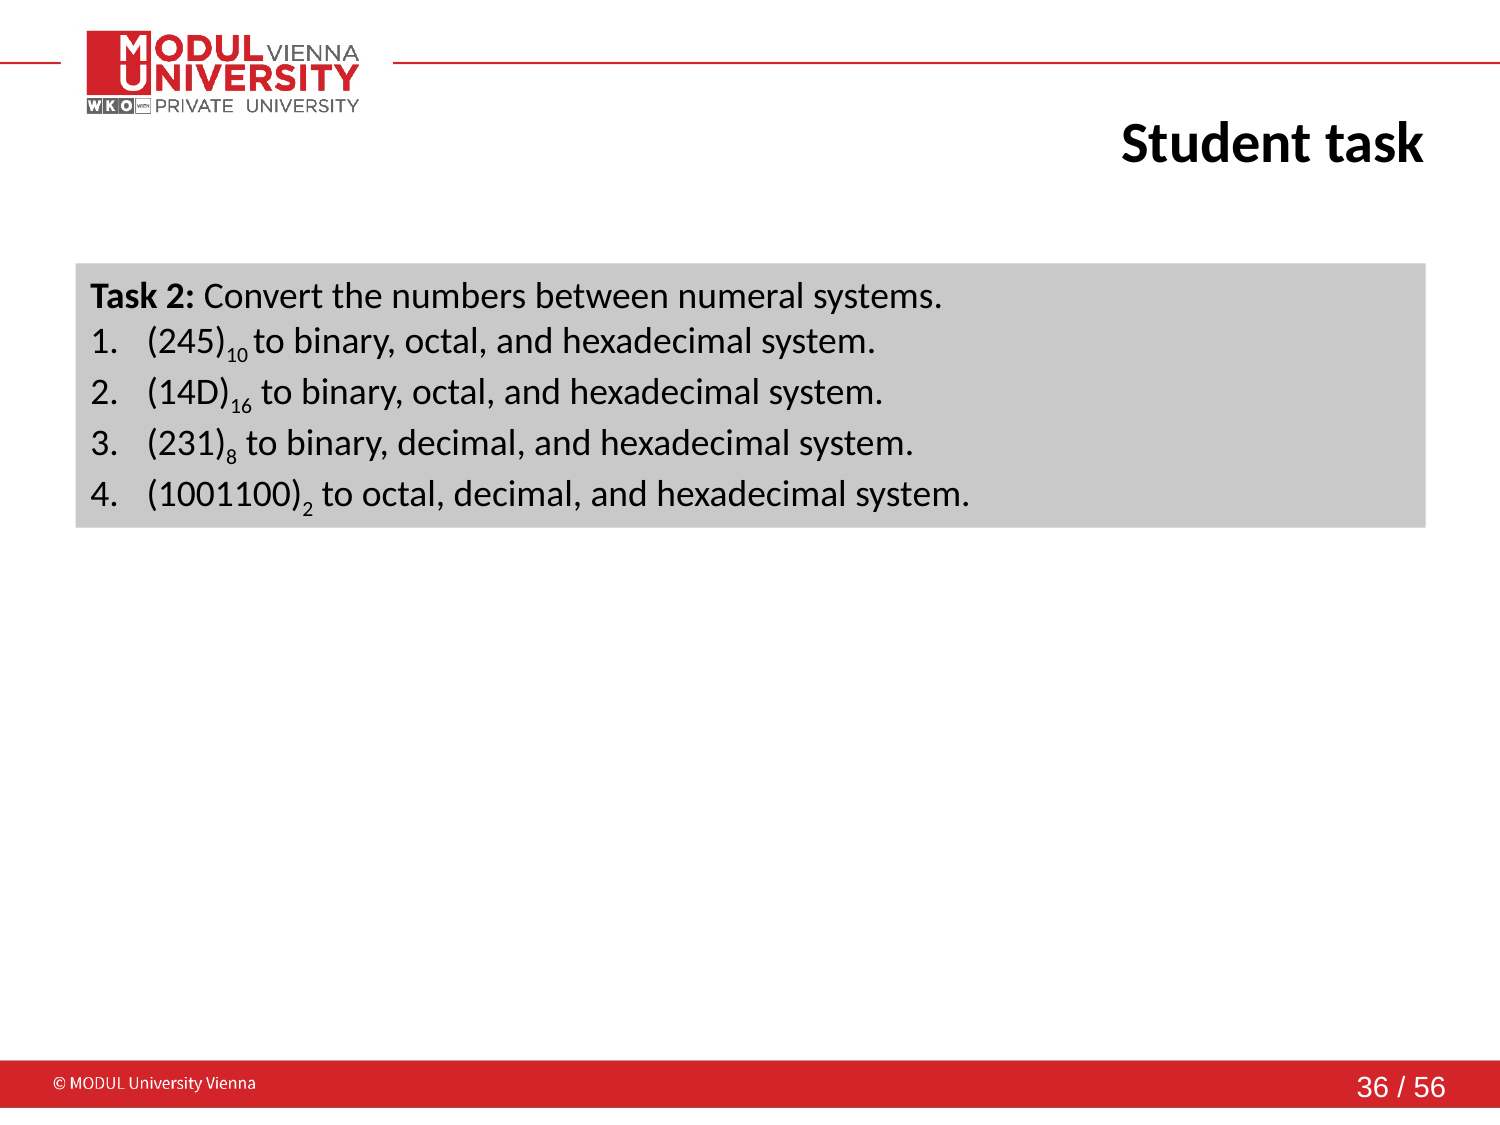

# Student task
Task 2: Convert the numbers between numeral systems.
(245)10 to binary, octal, and hexadecimal system.
(14D)16 to binary, octal, and hexadecimal system.
(231)8 to binary, decimal, and hexadecimal system.
(1001100)2 to octal, decimal, and hexadecimal system.